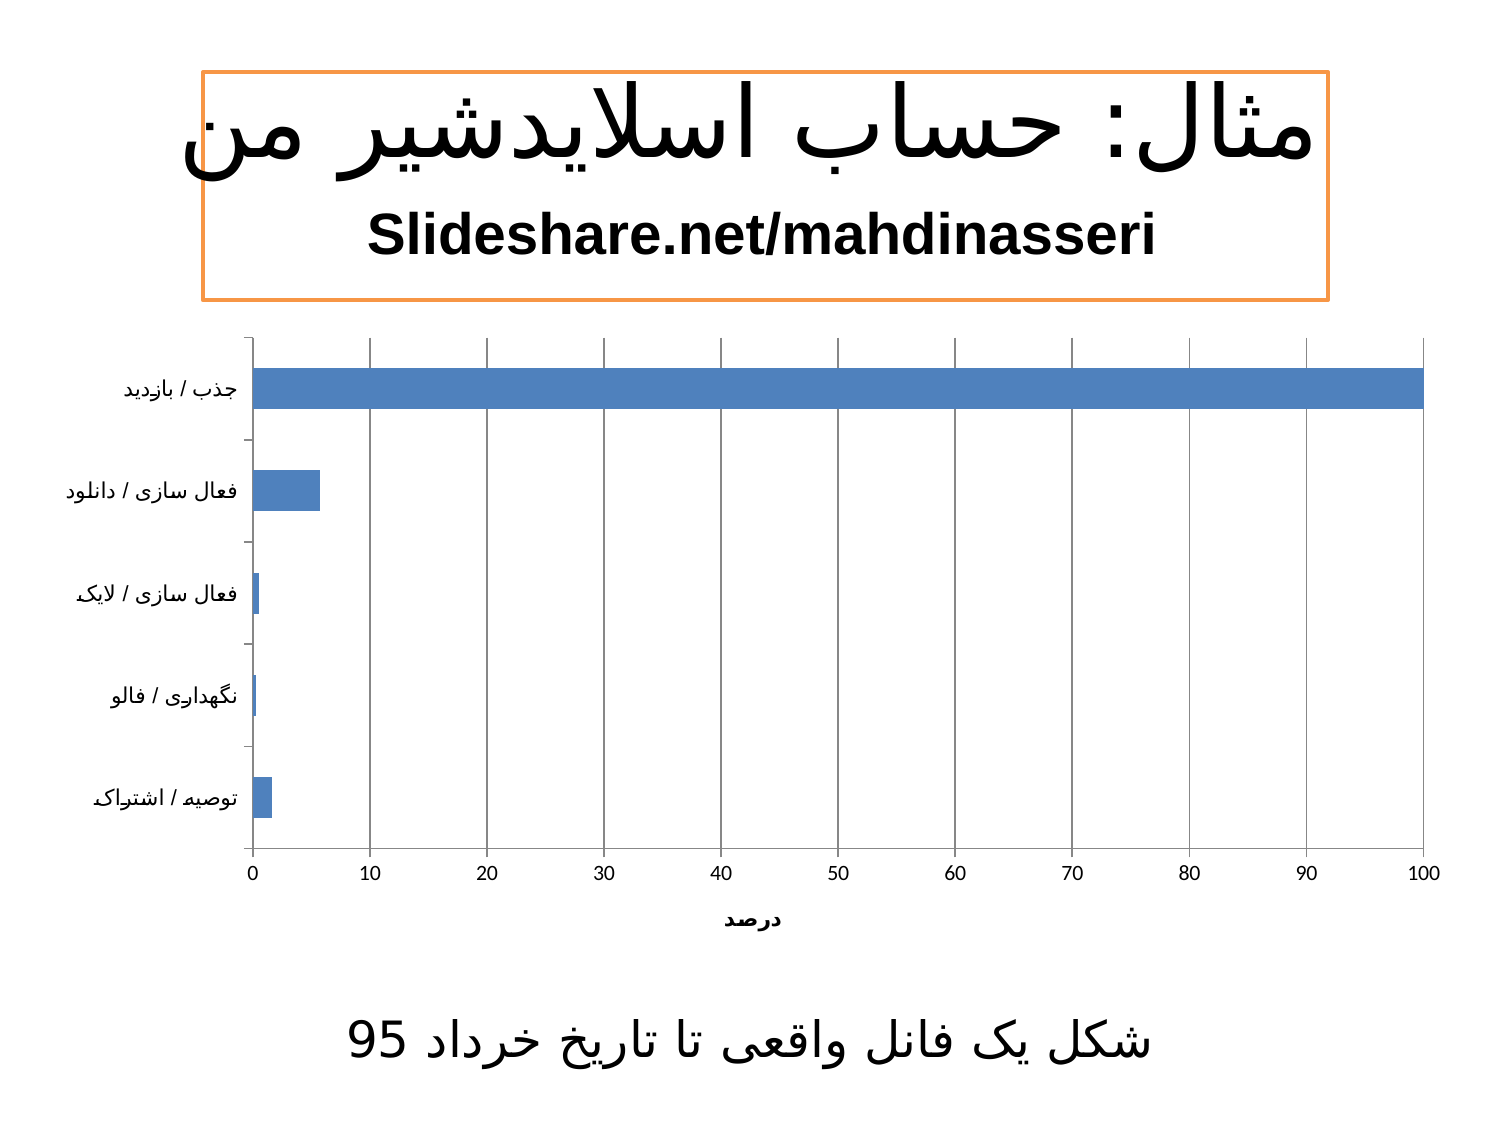

مثال: حساب اسلایدشیر من
Slideshare.net/mahdinasseri

### Chart

| Category |  |
|---|---|
| توصیه / اشتراک | 1.6639705882352942 |
| نگهداری / فالو | 0.3051470588235289 |
| فعال سازی / لایک | 0.5088235294117646 |
| فعال سازی / دانلود | 5.785294117647059 |
| جذب / بازدید | 100.0 |
شکل یک فانل واقعی 		تا تاریخ خرداد 95